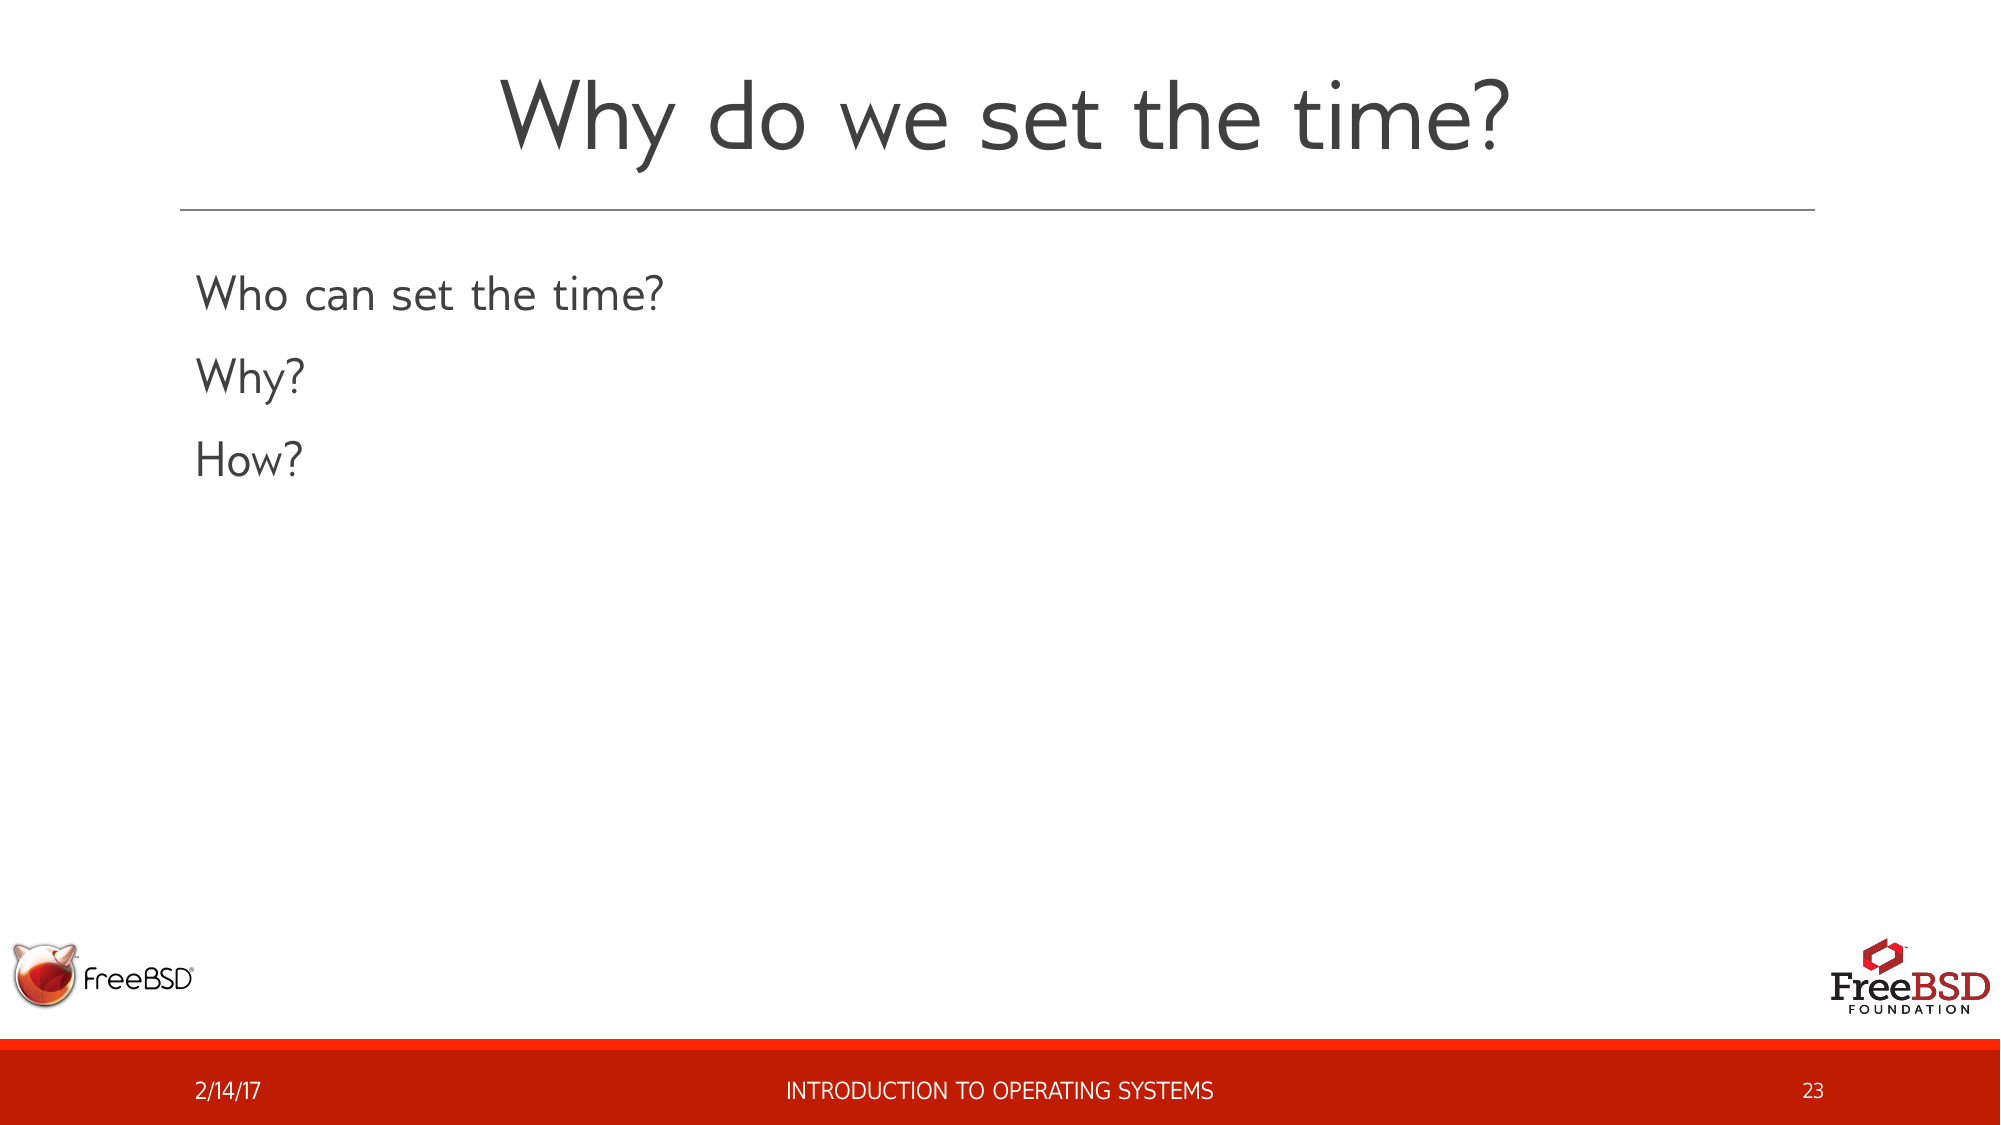

# Why do we set the time?
Who can set the time?
Why?
How?
2/14/17
Introduction to Operating Systems
23